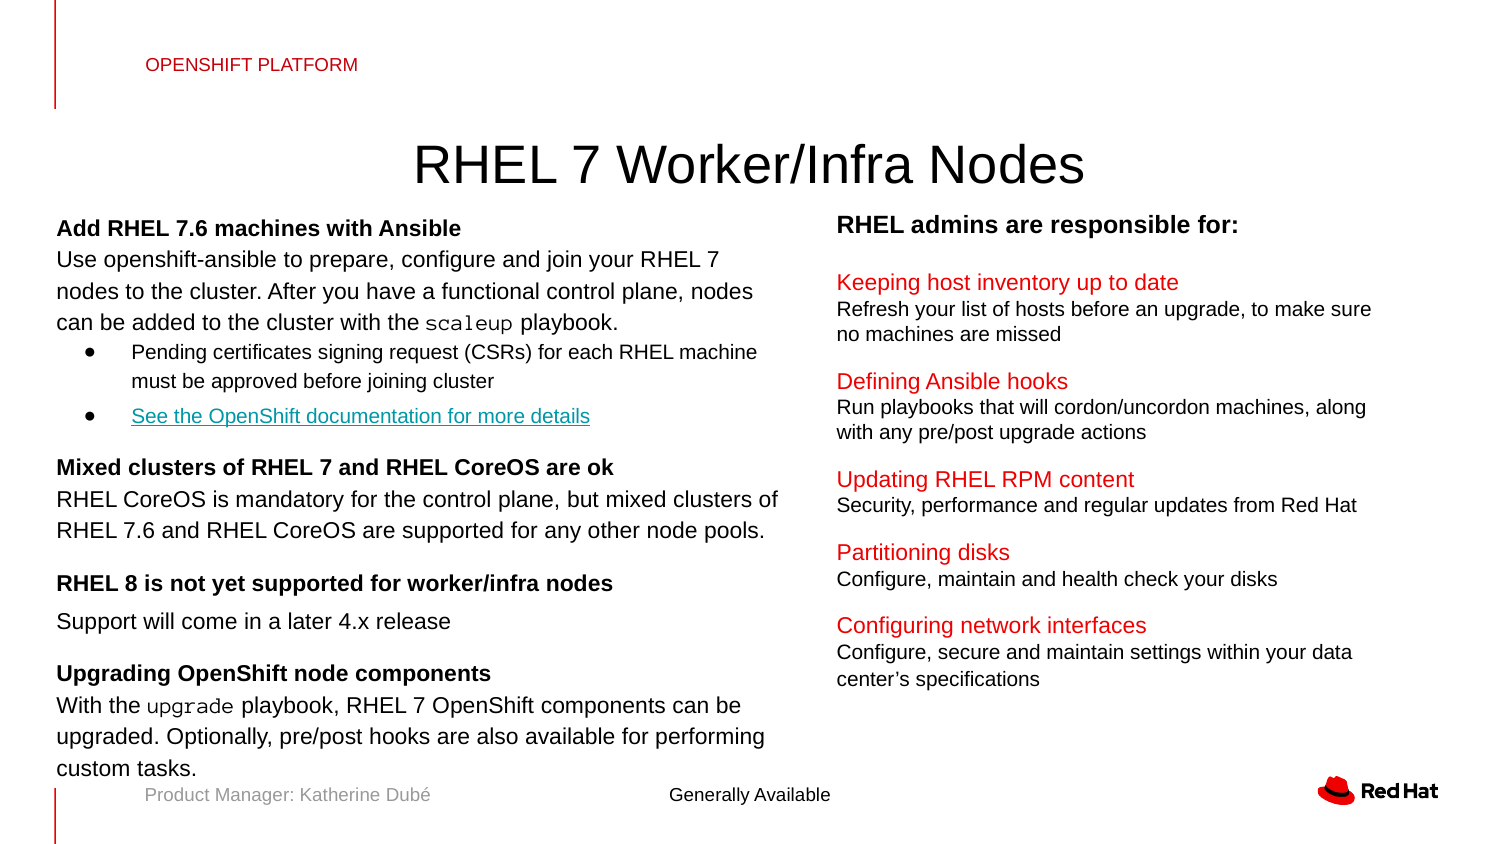

OPENSHIFT PLATFORM
RHEL 7 Worker/Infra Nodes
RHEL admins are responsible for:

Keeping host inventory up to date
Refresh your list of hosts before an upgrade, to make sure no machines are missed
Defining Ansible hooks
Run playbooks that will cordon/uncordon machines, along with any pre/post upgrade actions
Updating RHEL RPM content
Security, performance and regular updates from Red Hat
Partitioning disks
Configure, maintain and health check your disks
Configuring network interfaces
Configure, secure and maintain settings within your data center’s specifications
Add RHEL 7.6 machines with Ansible
Use openshift-ansible to prepare, configure and join your RHEL 7 nodes to the cluster. After you have a functional control plane, nodes can be added to the cluster with the scaleup playbook.
Pending certificates signing request (CSRs) for each RHEL machine must be approved before joining cluster
See the OpenShift documentation for more details
Mixed clusters of RHEL 7 and RHEL CoreOS are ok
RHEL CoreOS is mandatory for the control plane, but mixed clusters of RHEL 7.6 and RHEL CoreOS are supported for any other node pools.
RHEL 8 is not yet supported for worker/infra nodes
Support will come in a later 4.x release
Upgrading OpenShift node components
With the upgrade playbook, RHEL 7 OpenShift components can be upgraded. Optionally, pre/post hooks are also available for performing custom tasks.
Product Manager: Katherine Dubé
Generally Available